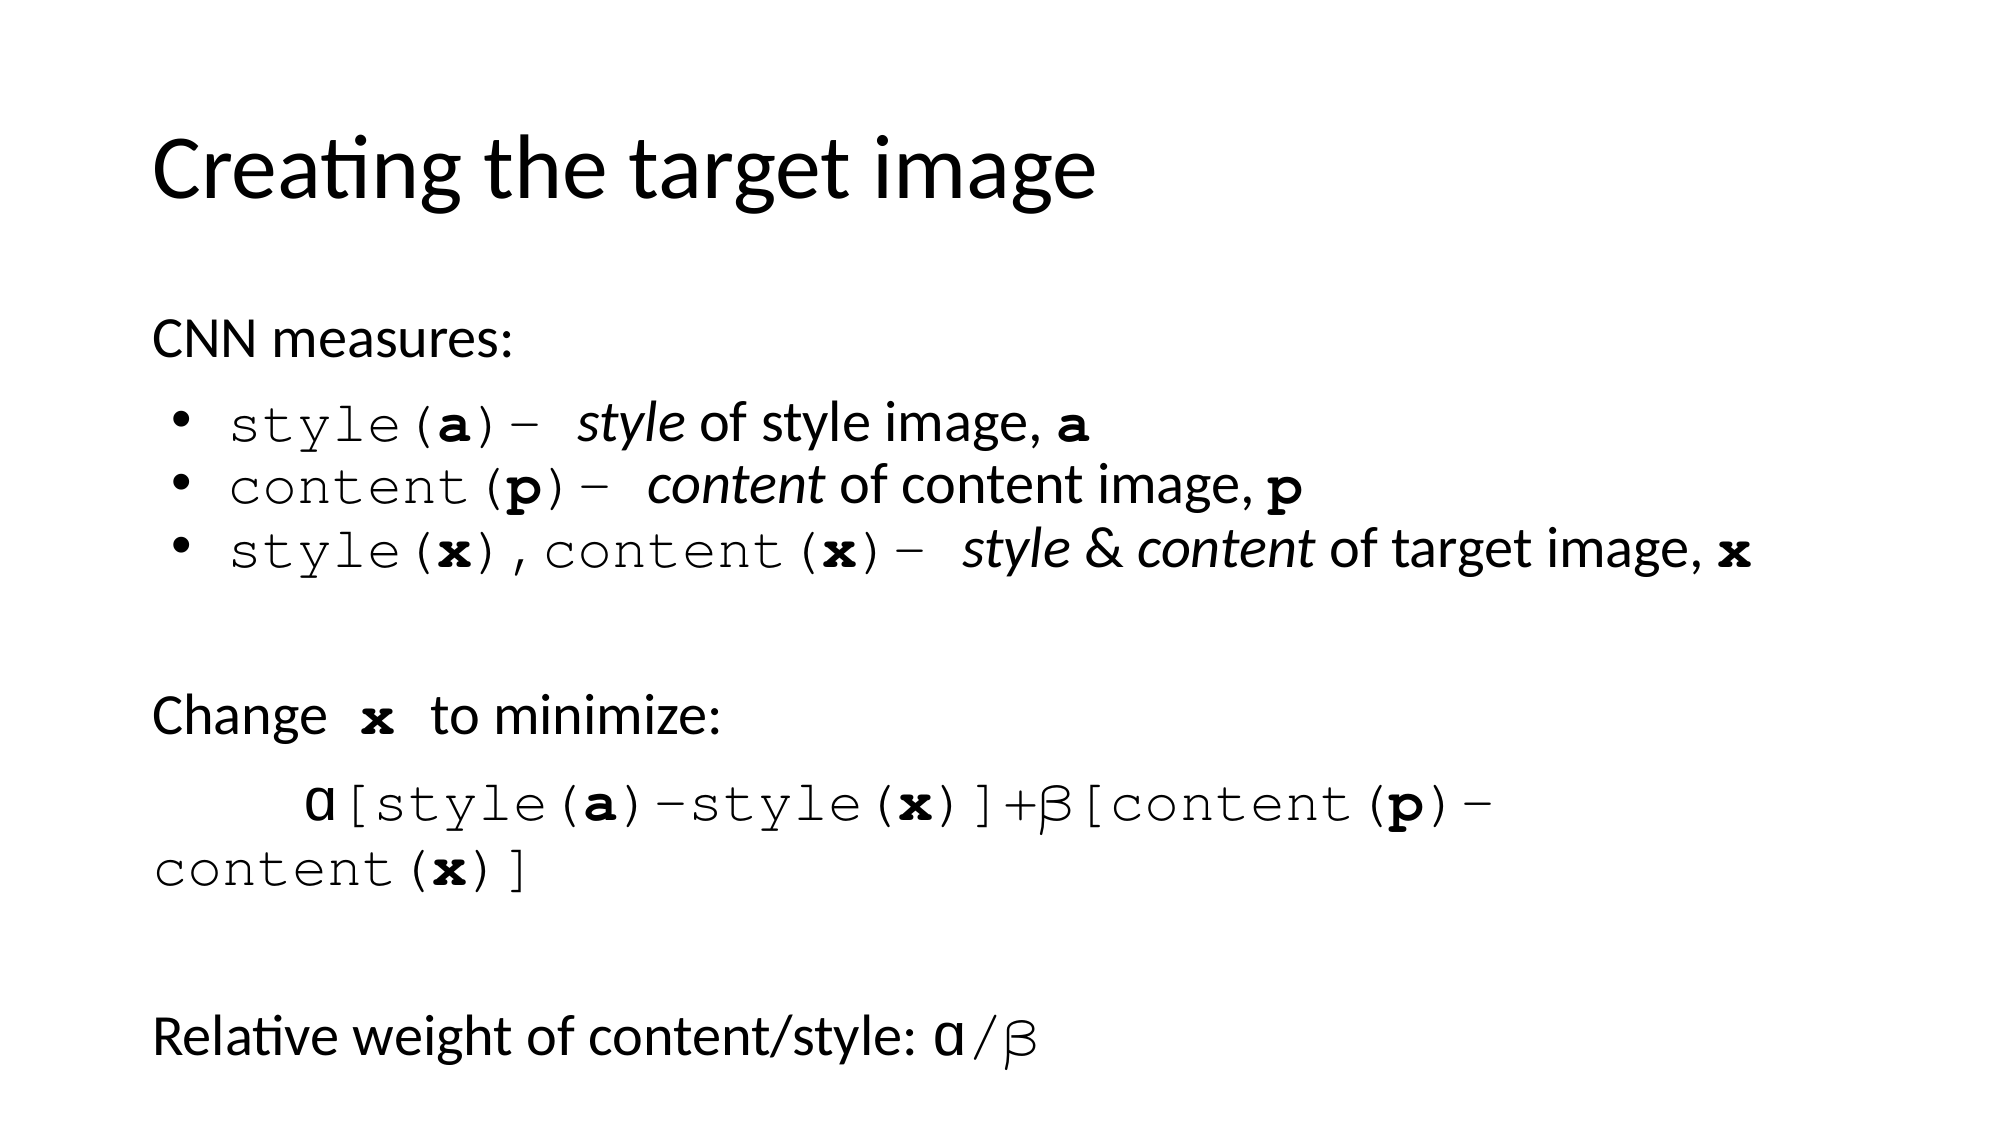

# Creating the target image
CNN measures:
style(a)- style of style image, a
content(p)- content of content image, p
style(x),content(x)- style & content of target image, x

Change x to minimize:
	ɑ[style(a)-style(x)]+β[content(p)-content(x)]

Relative weight of content/style: ɑ/β